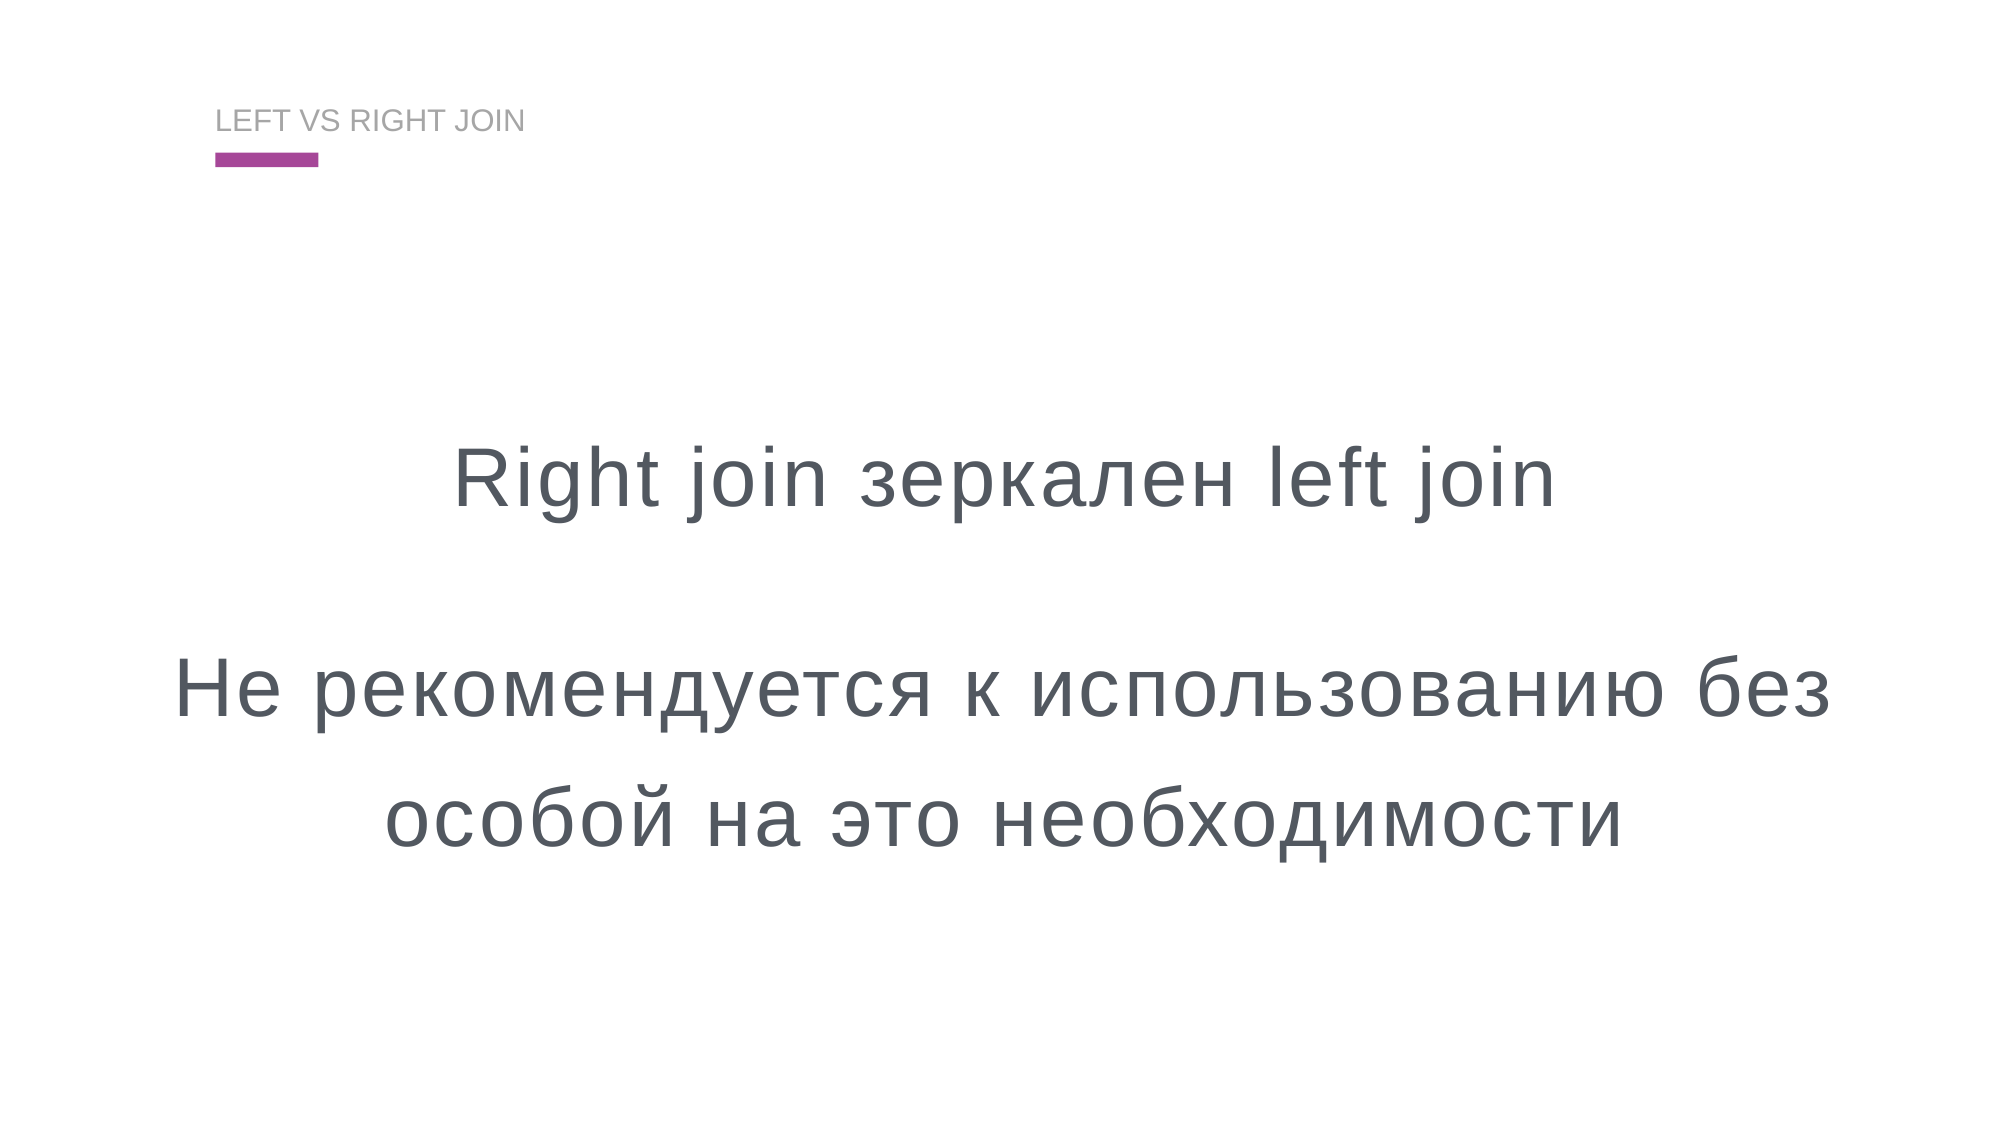

Left vs right JOIN

Right join зеркален left join
Не рекомендуется к использованию без особой на это необходимости
Сочи 1631км